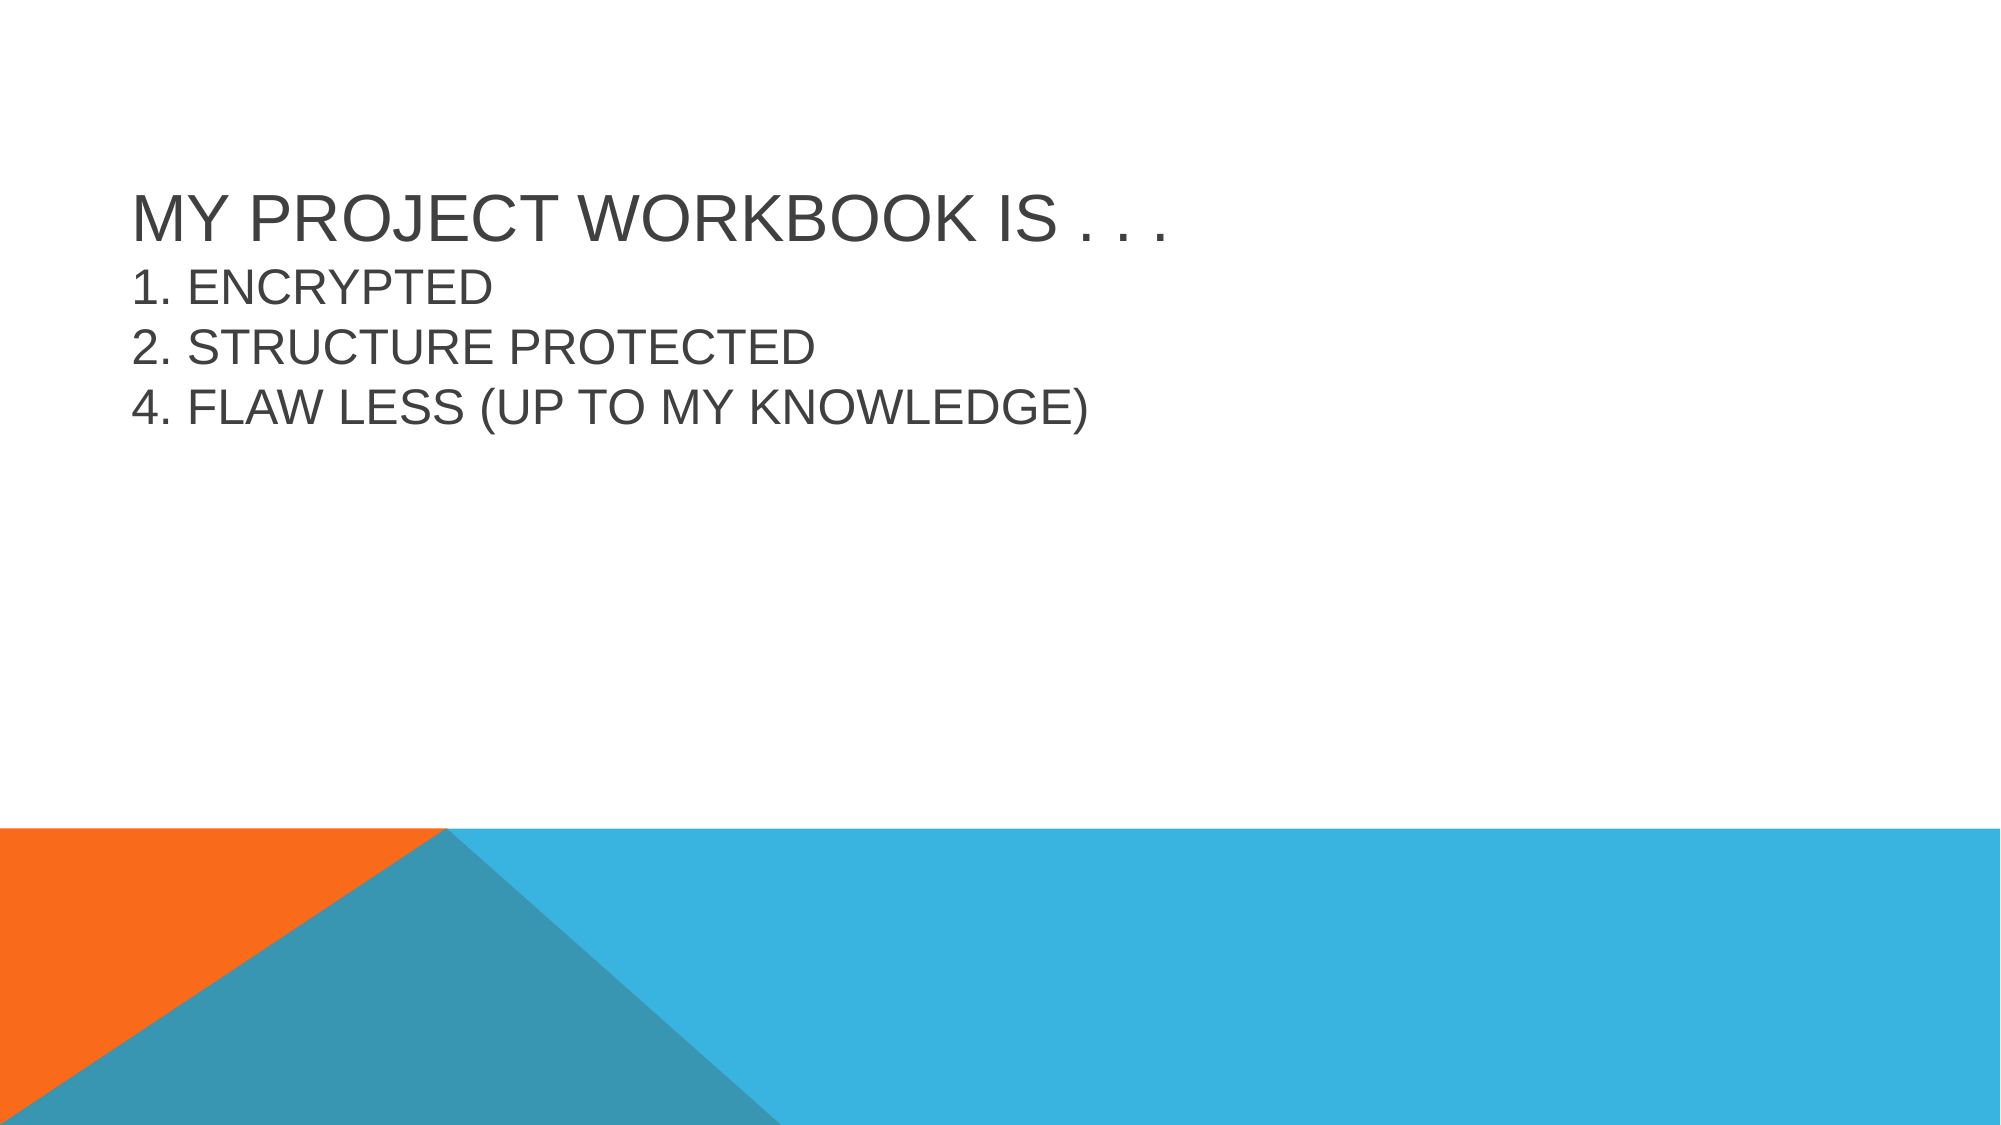

# MY PROJECT WORKBOOK IS . . . 1. ENCRYPTED 2. STRUCTURE PROTECTED 4. FLAW LESS (UP TO MY KNOWLEDGE)